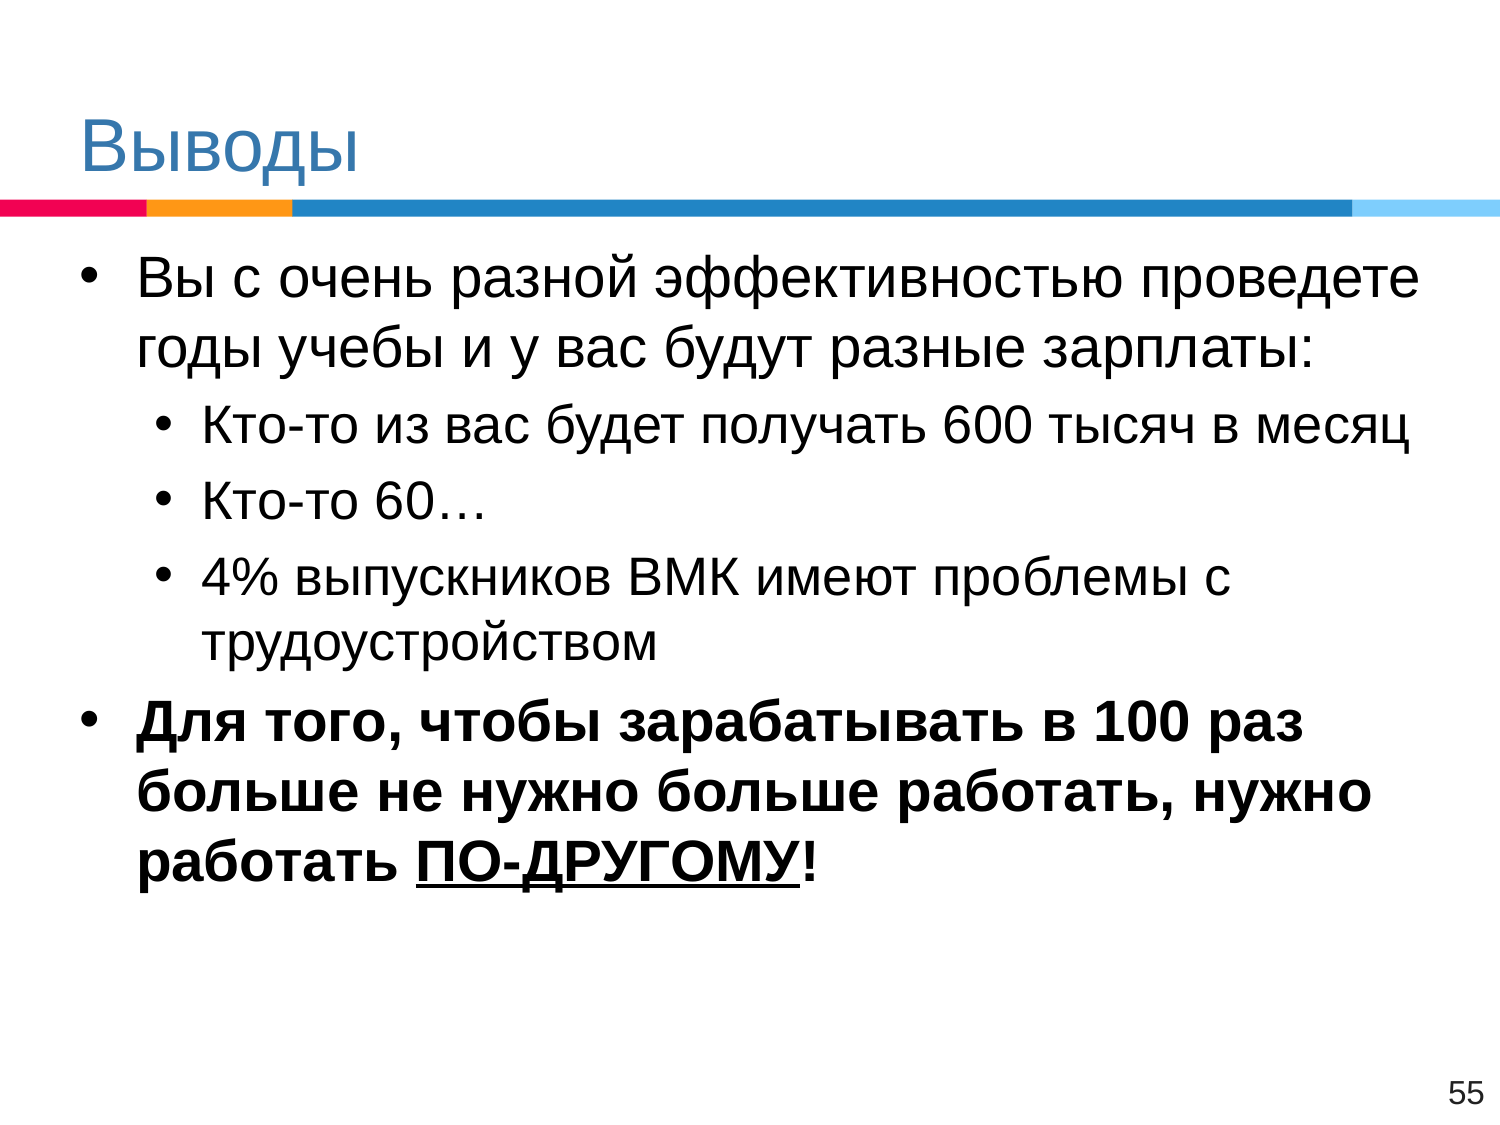

# Выводы
Вы с очень разной эффективностью проведете годы учебы и у вас будут разные зарплаты:
Кто-то из вас будет получать 600 тысяч в месяц
Кто-то 60…
4% выпускников ВМК имеют проблемы с трудоустройством
Для того, чтобы зарабатывать в 100 раз больше не нужно больше работать, нужно работать ПО-ДРУГОМУ!

55